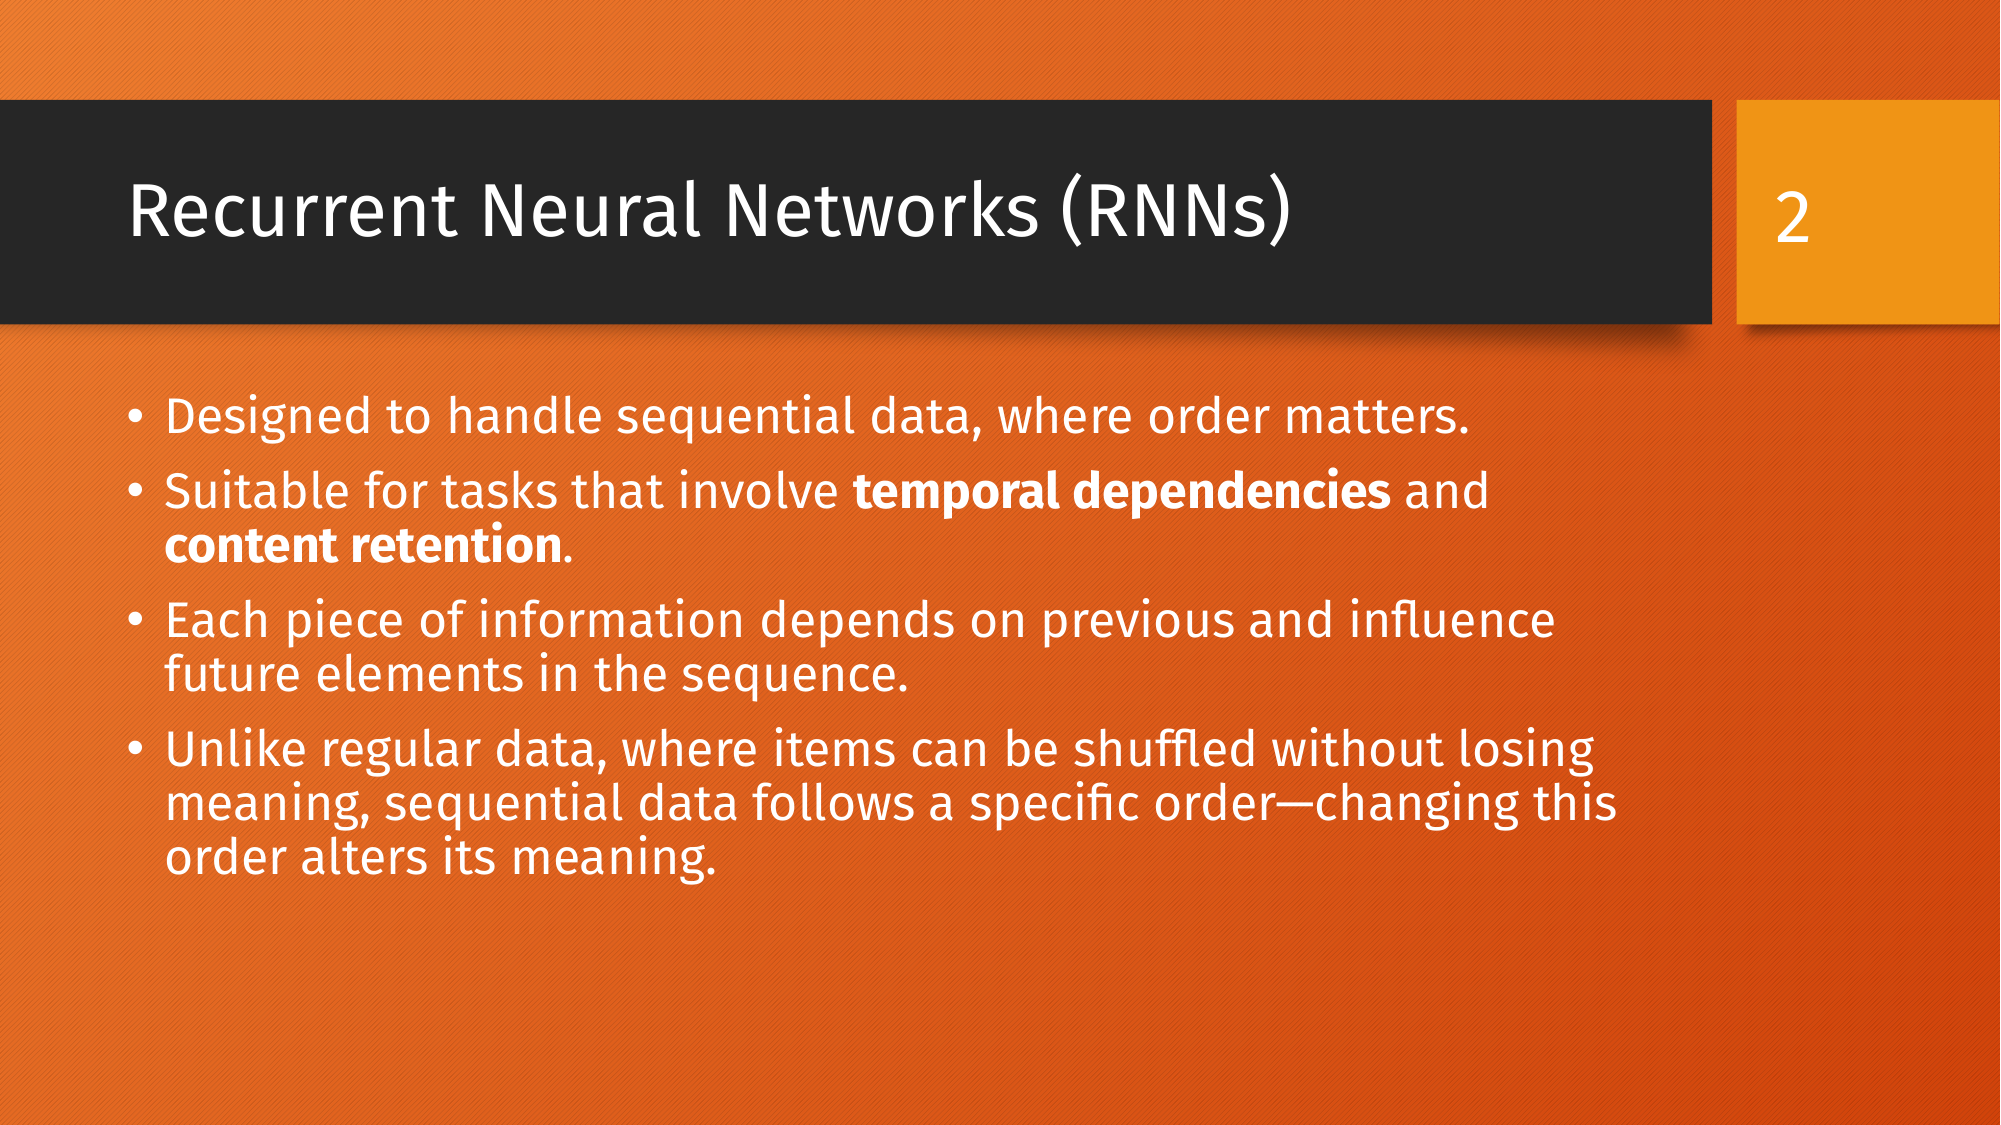

2
# Recurrent Neural Networks (RNNs)
Designed to handle sequential data, where order matters.
Suitable for tasks that involve temporal dependencies and content retention.
Each piece of information depends on previous and influence future elements in the sequence.
Unlike regular data, where items can be shuffled without losing meaning, sequential data follows a specific order—changing this order alters its meaning.